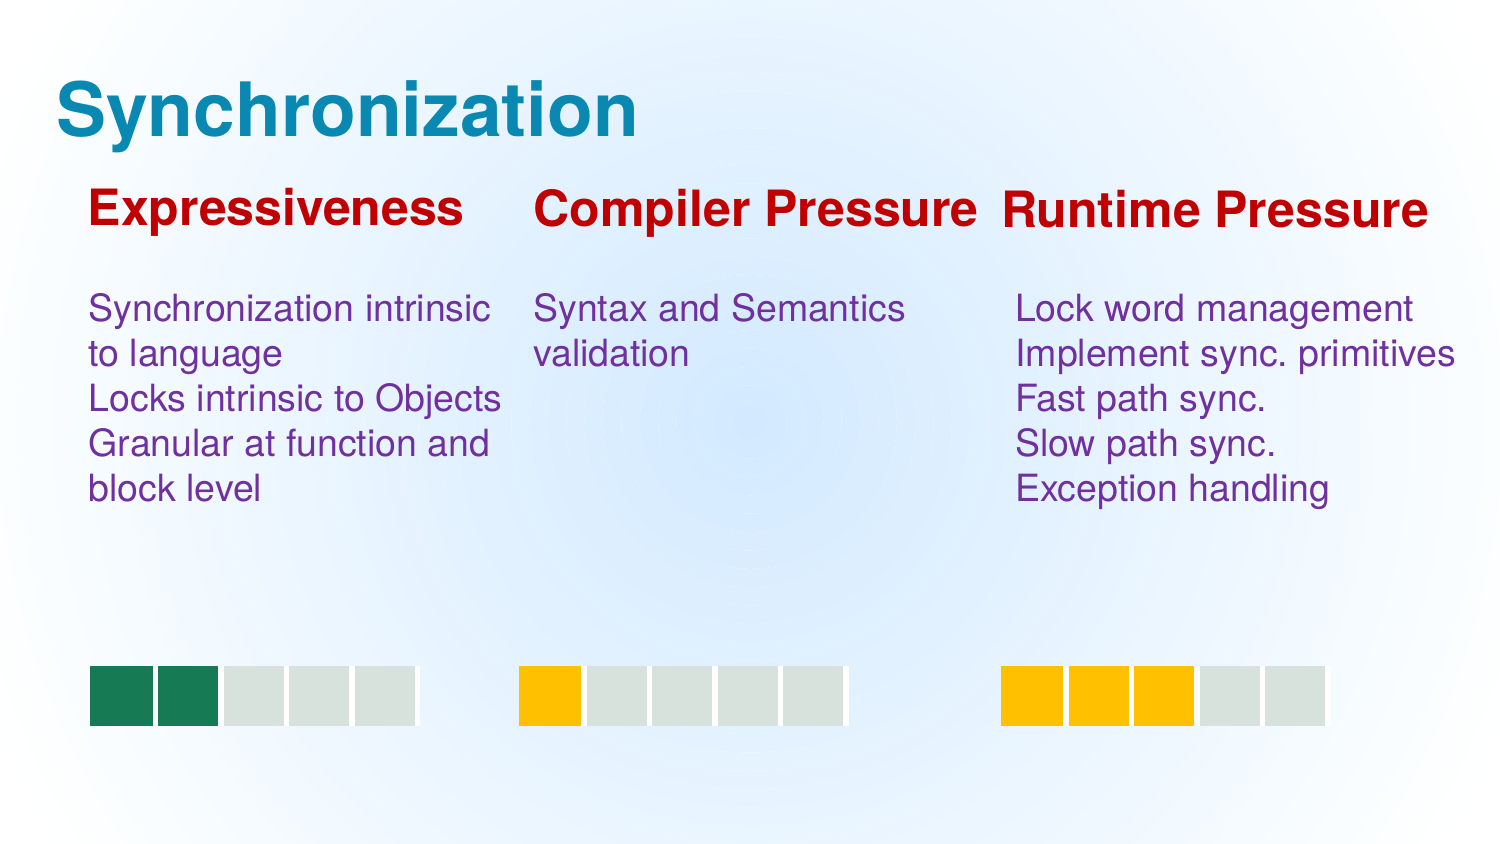

Synchronization
Expressiveness
Compiler Pressure
Runtime Pressure

Synchronization intrinsic to language
Locks intrinsic to Objects
Granular at function and block level
Syntax and Semantics validation
Lock word management
Implement sync. primitives
Fast path sync.
Slow path sync.
Exception handling
|  |  |  |  |  |
| --- | --- | --- | --- | --- |
|  |  |  |  |  |
| --- | --- | --- | --- | --- |
|  |  |  |  |  |
| --- | --- | --- | --- | --- |